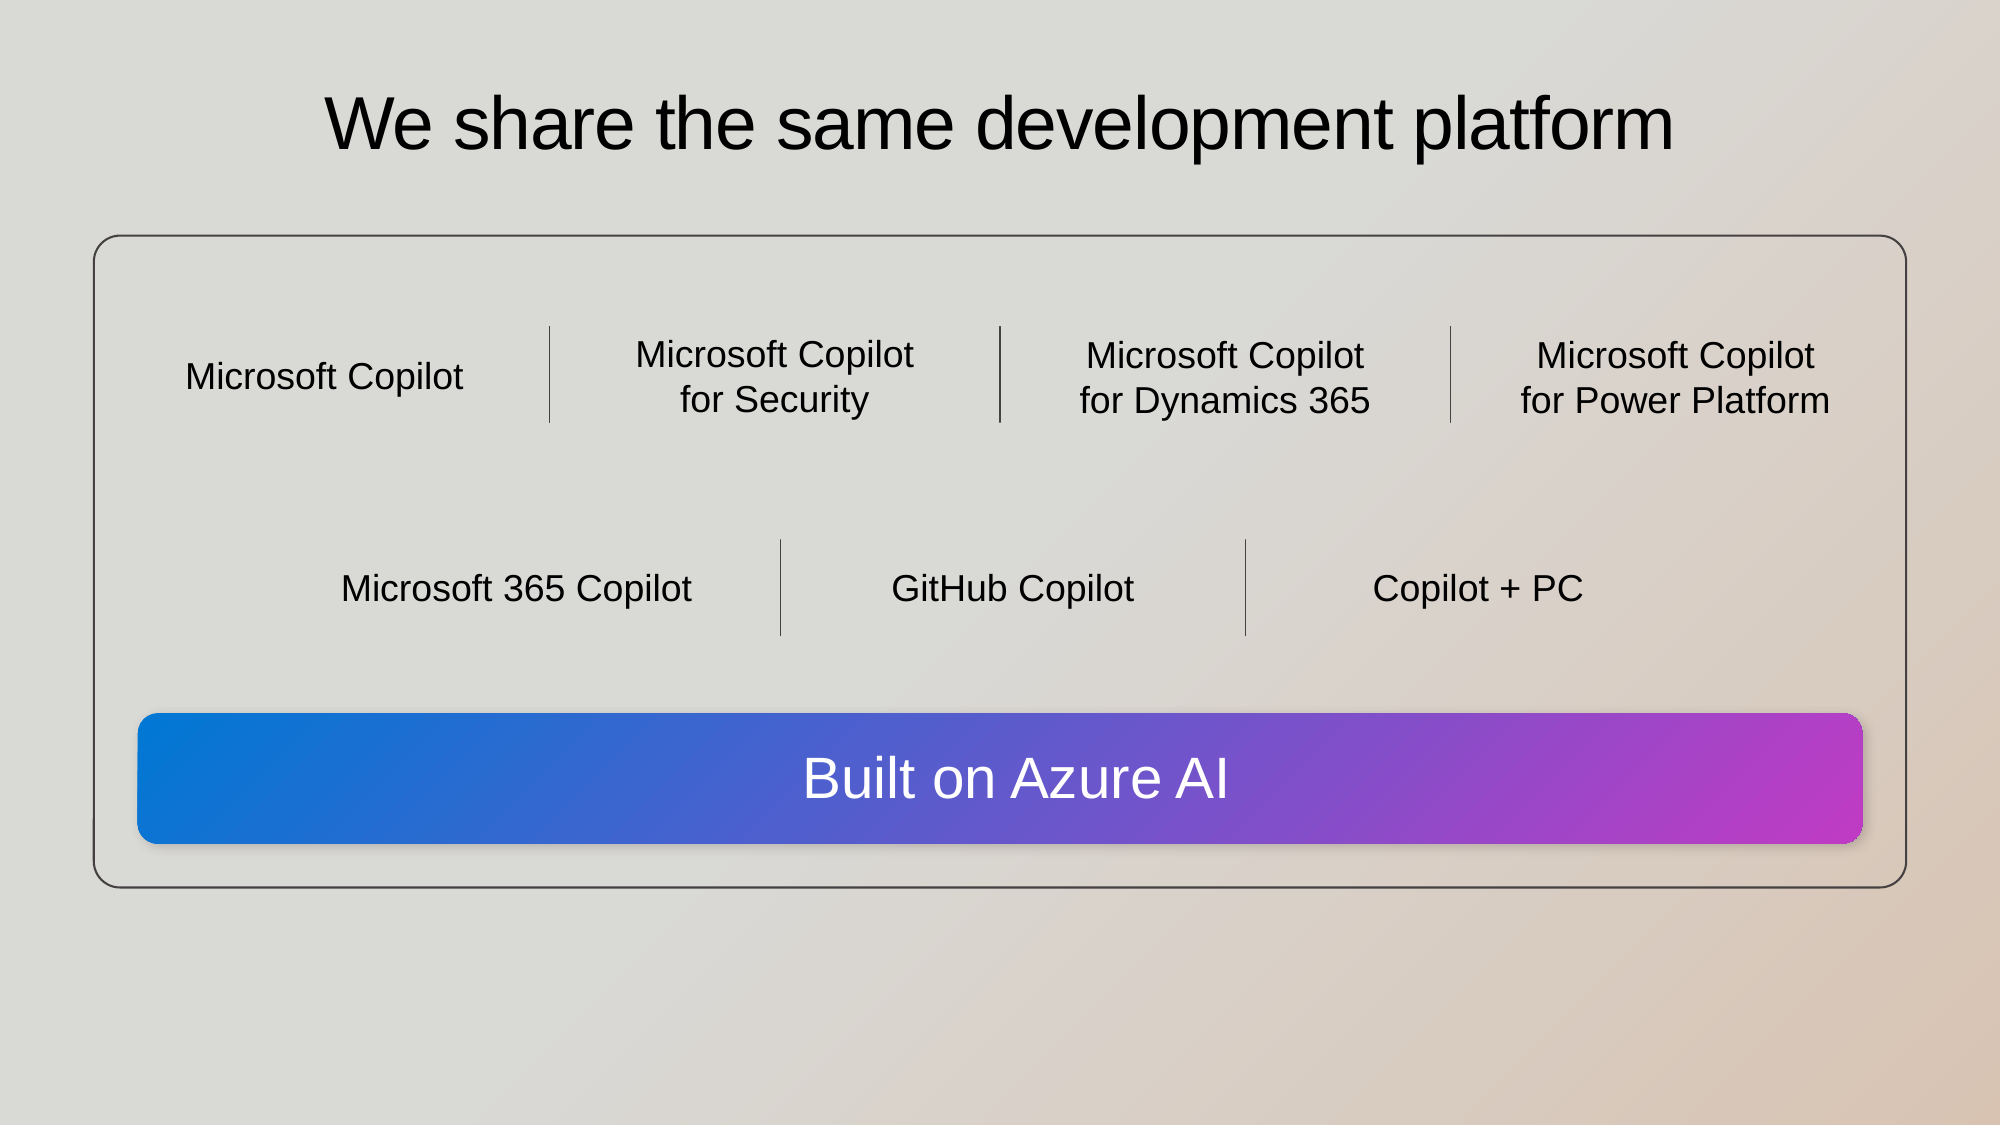

# We share the same development platform

Microsoft Copilot
for Security
Microsoft Copilot
for Dynamics 365
Microsoft Copilot
for Power Platform
Microsoft Copilot
Microsoft 365 Copilot
GitHub Copilot
Copilot + PC
Built on Azure AI